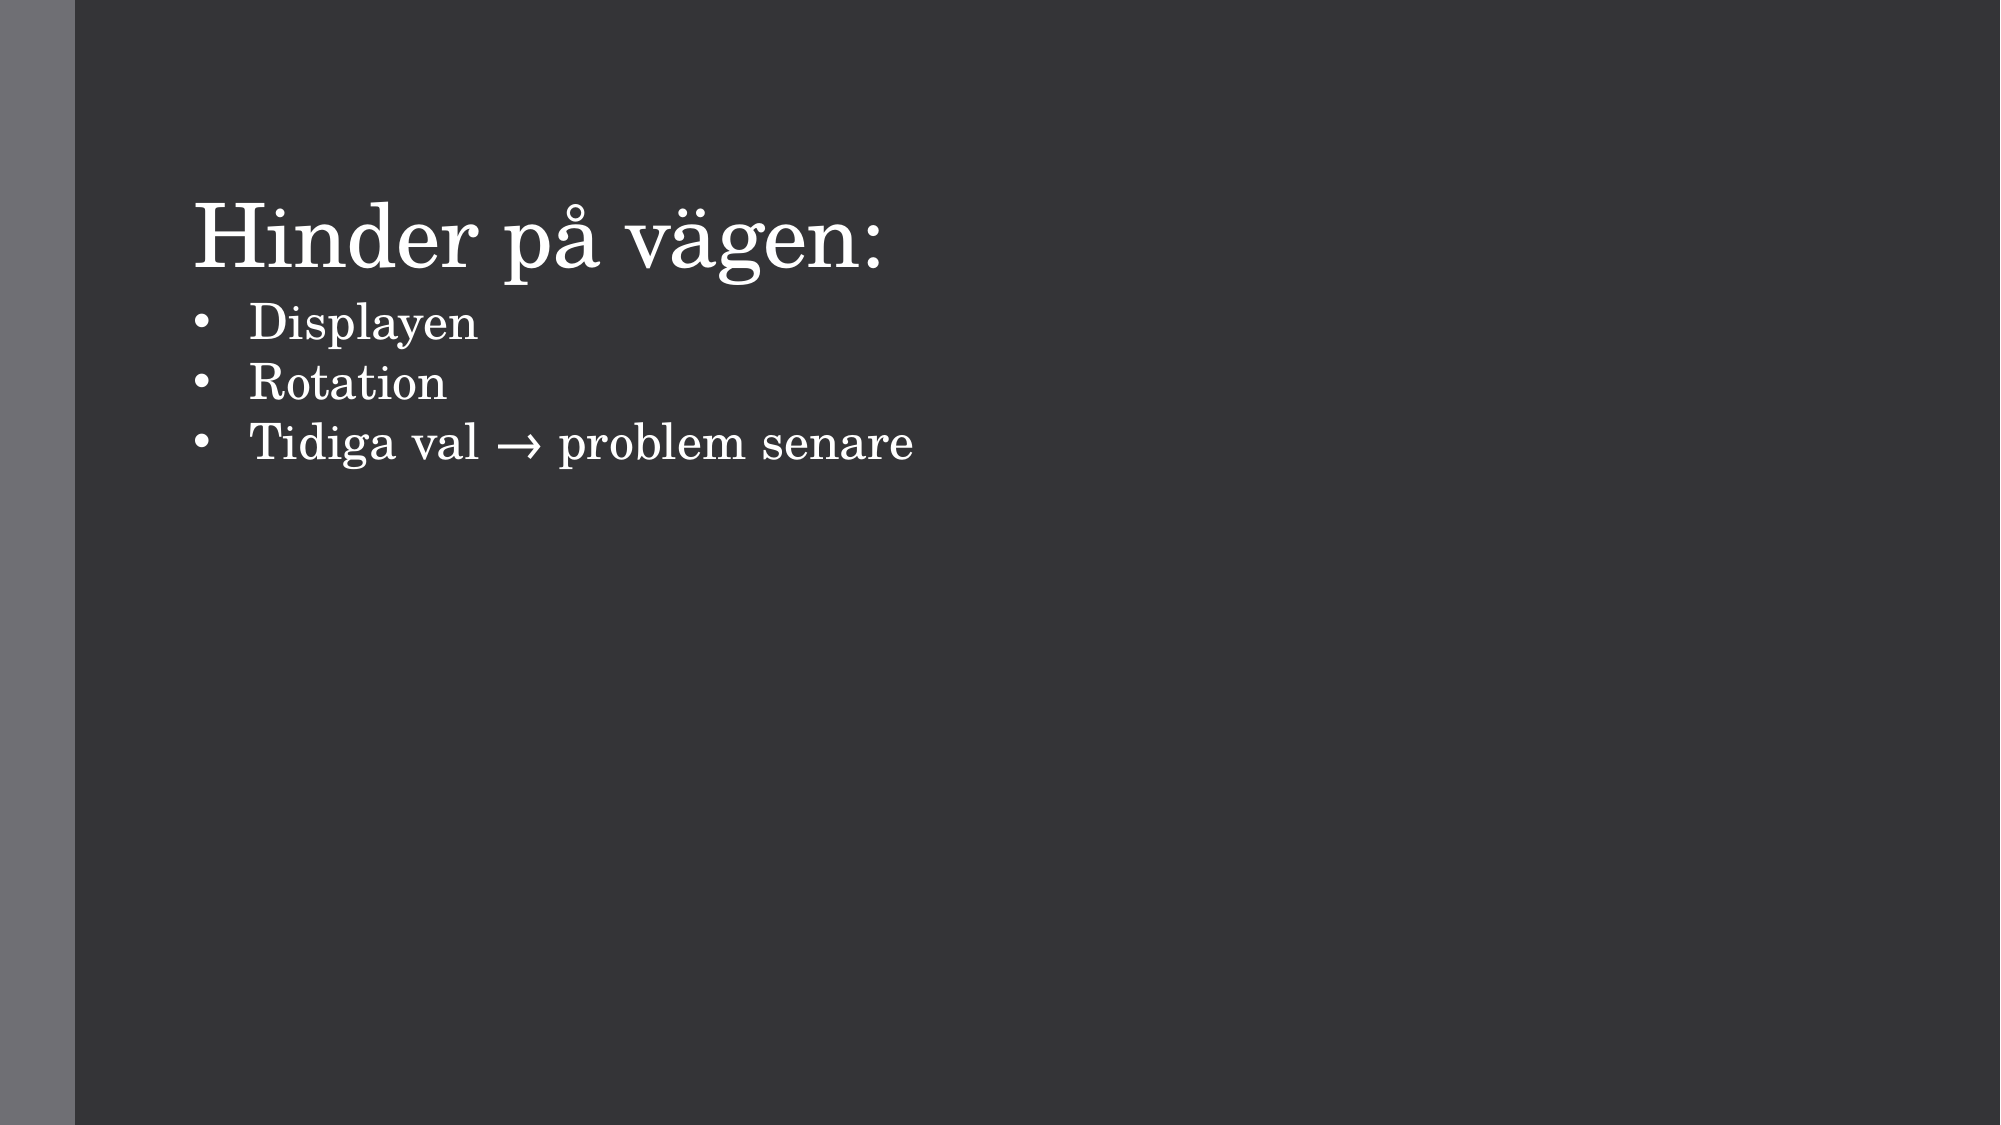

# Hinder på vägen:
Displayen
Rotation
Tidiga val → problem senare